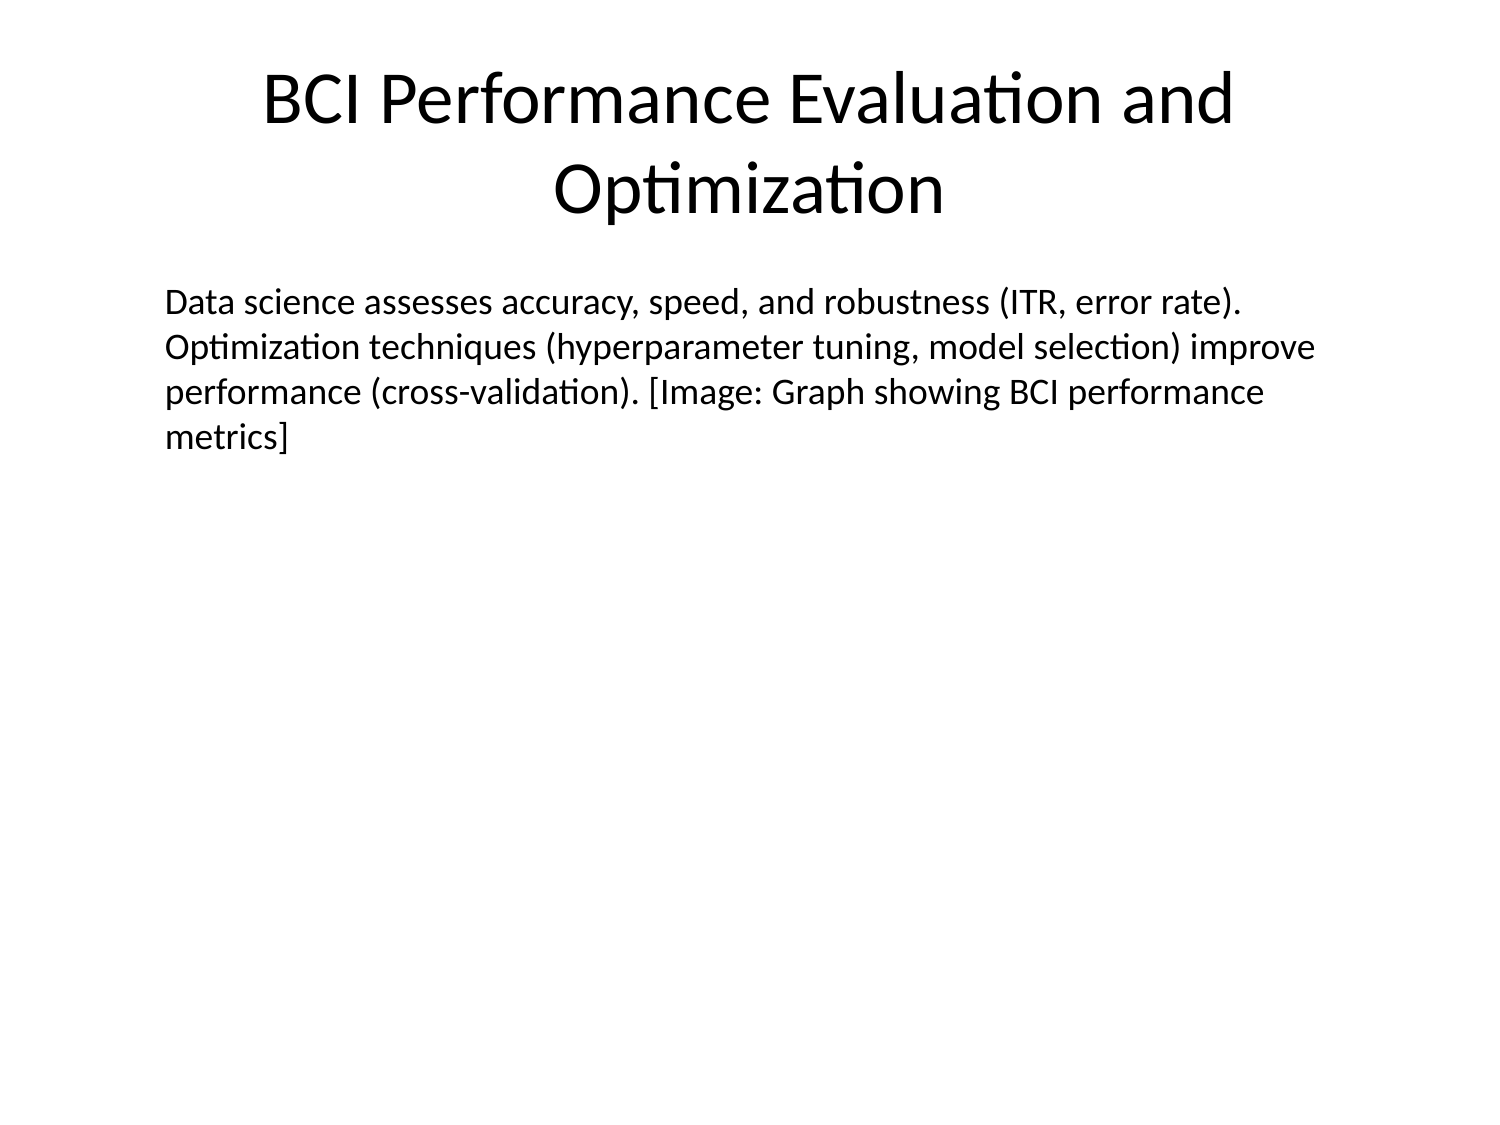

# BCI Performance Evaluation and Optimization

Data science assesses accuracy, speed, and robustness (ITR, error rate). Optimization techniques (hyperparameter tuning, model selection) improve performance (cross-validation). [Image: Graph showing BCI performance metrics]